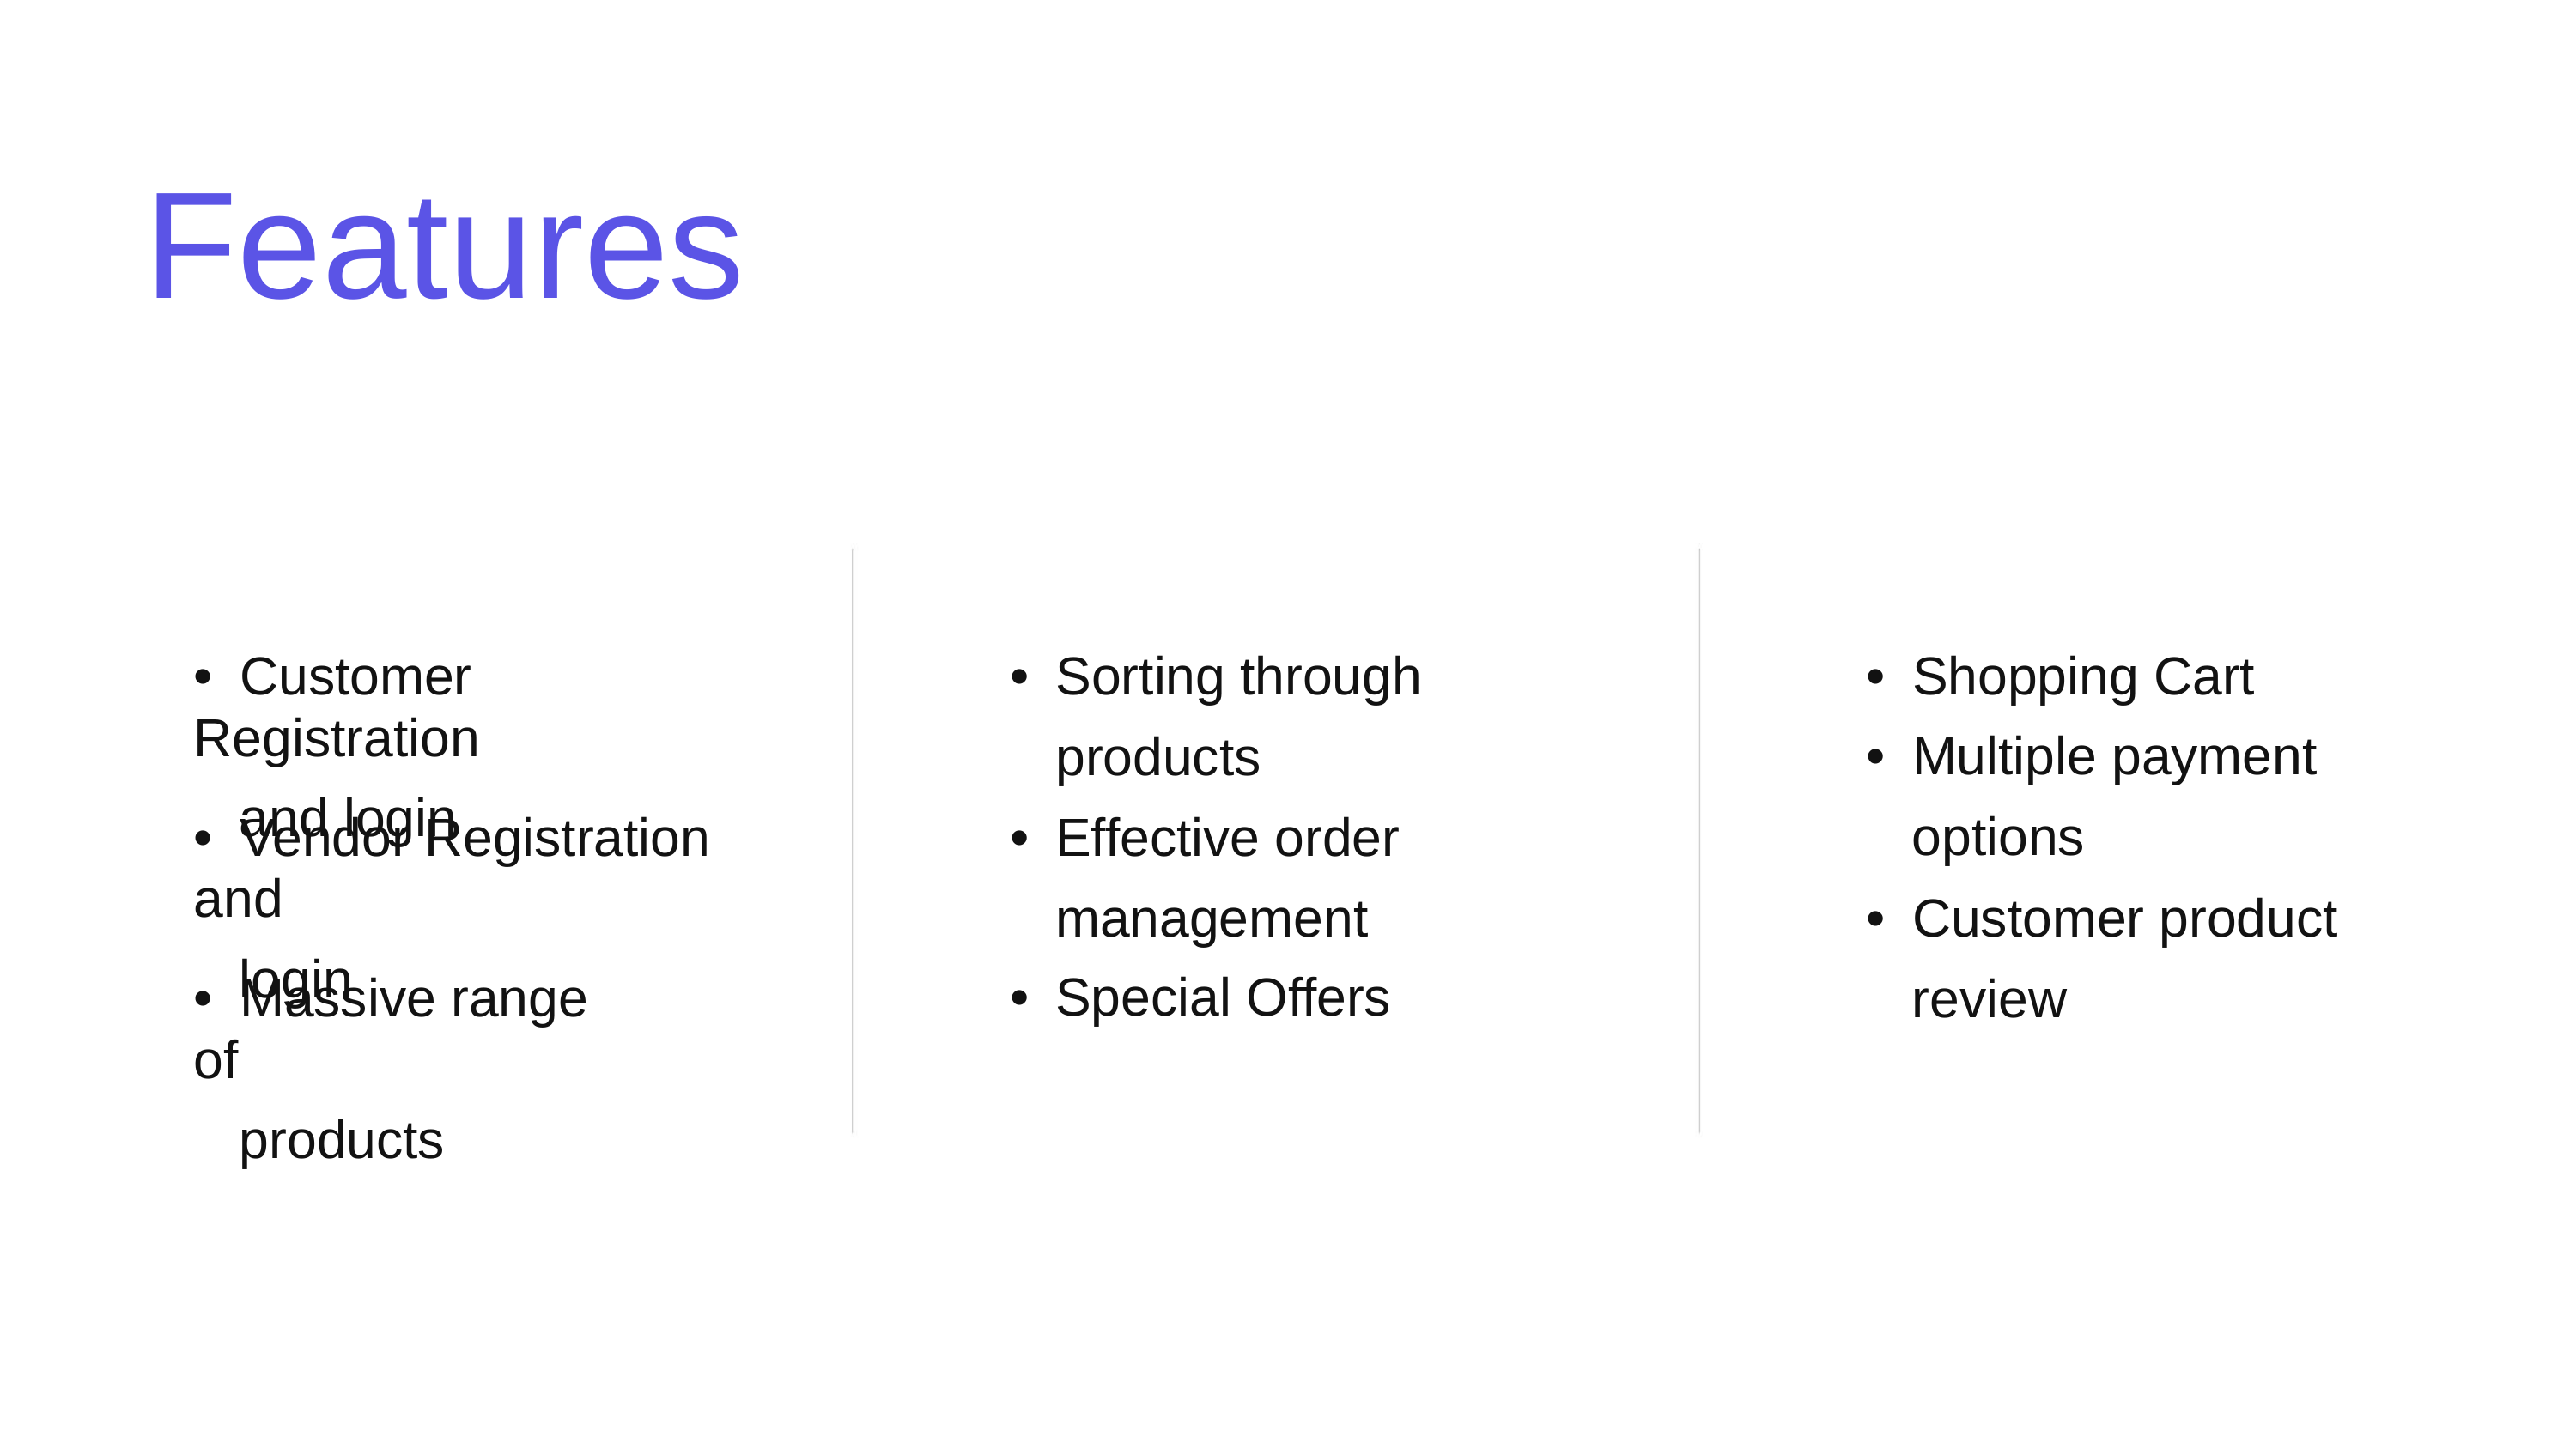

Features
• Customer Registration
and login
• Sorting through
products
• Shopping Cart
• Multiple payment
options
• Vendor Registration and
login
• Effective order
management
• Special Offers
• Customer product
review
• Massive range of
products